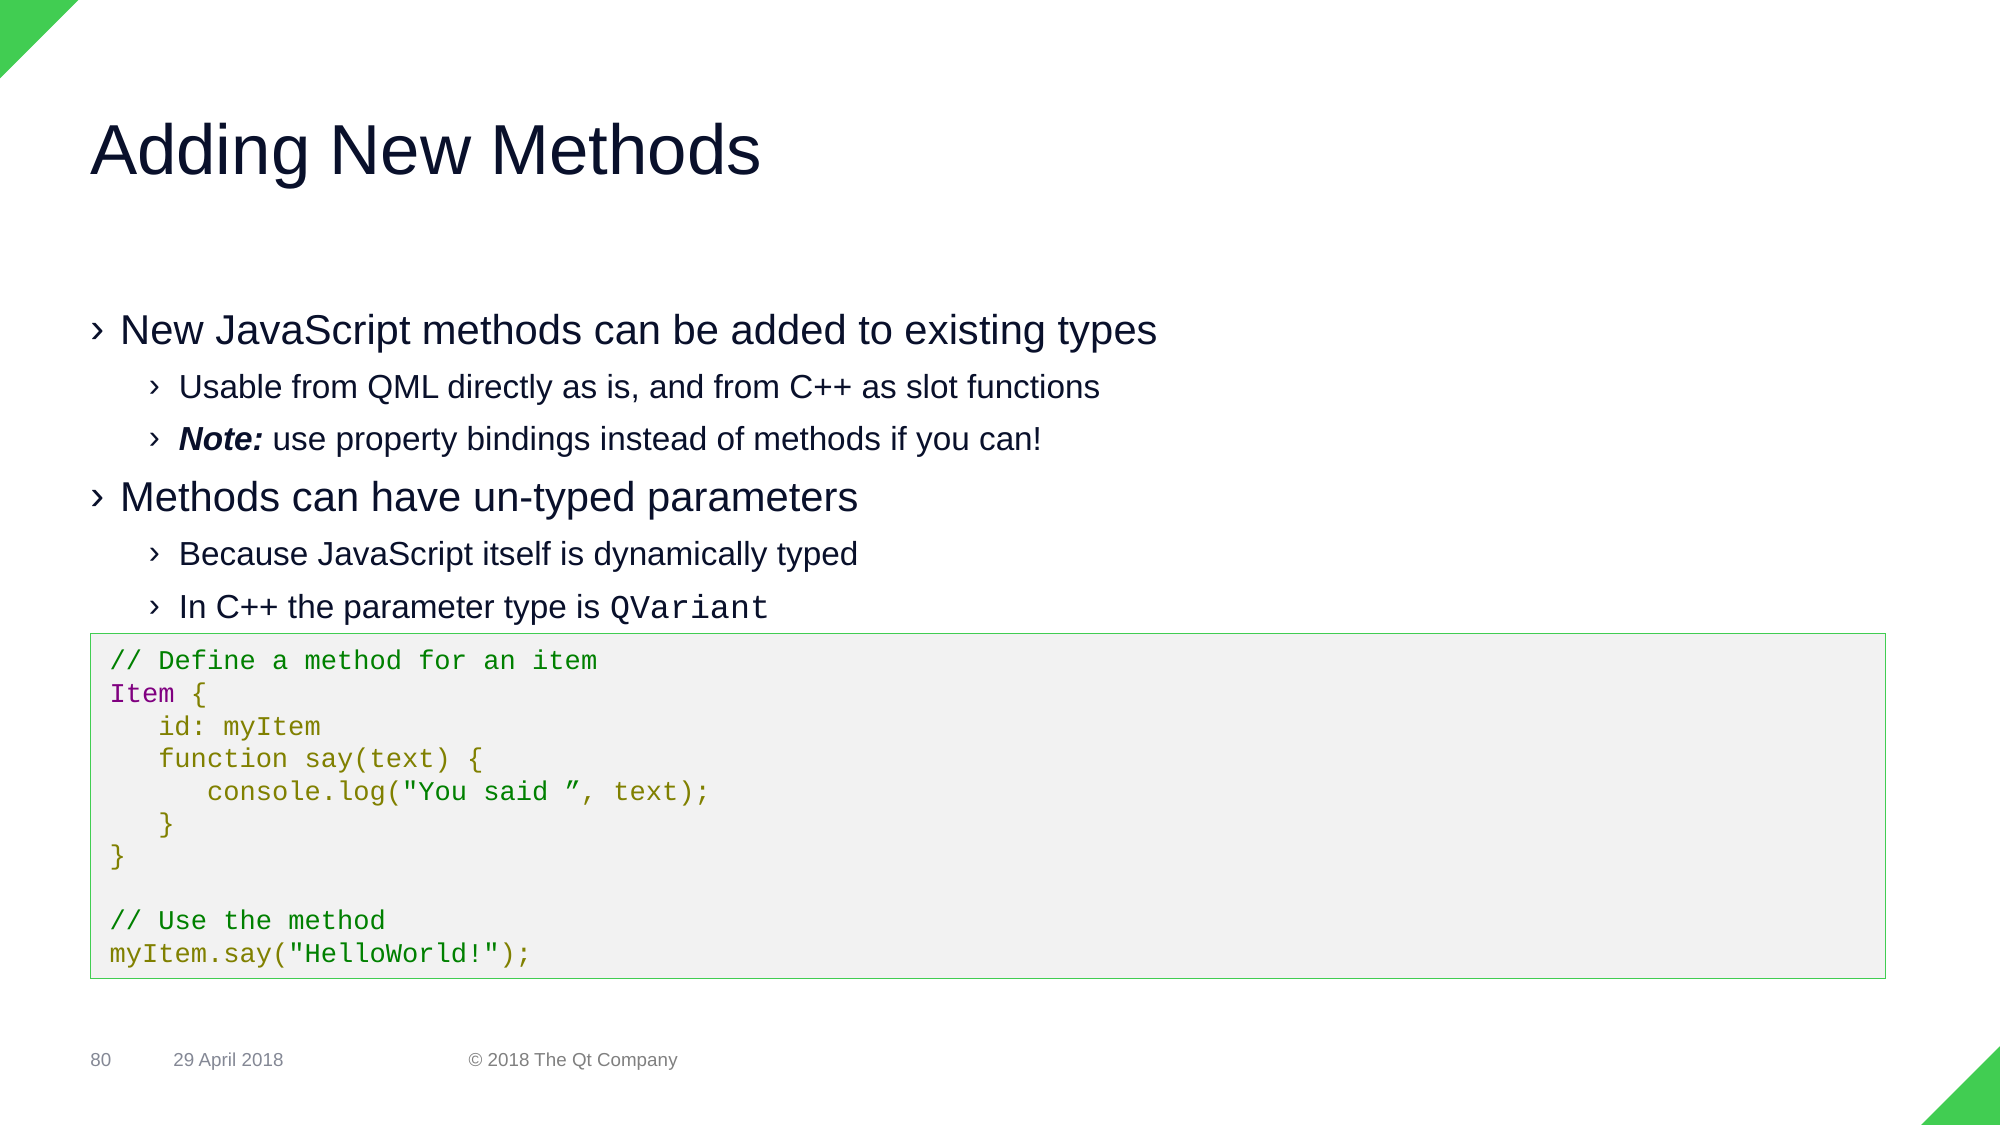

# Adding New Methods
New JavaScript methods can be added to existing types
Usable from QML directly as is, and from C++ as slot functions
Note: use property bindings instead of methods if you can!
Methods can have un-typed parameters
Because JavaScript itself is dynamically typed
In C++ the parameter type is QVariant

// Define a method for an item
Item {
   id: myItem
   function say(text) {
      console.log("You said ”, text);
   }
}

// Use the method
myItem.say("HelloWorld!");
80
© 2018 The Qt Company
29 April 2018